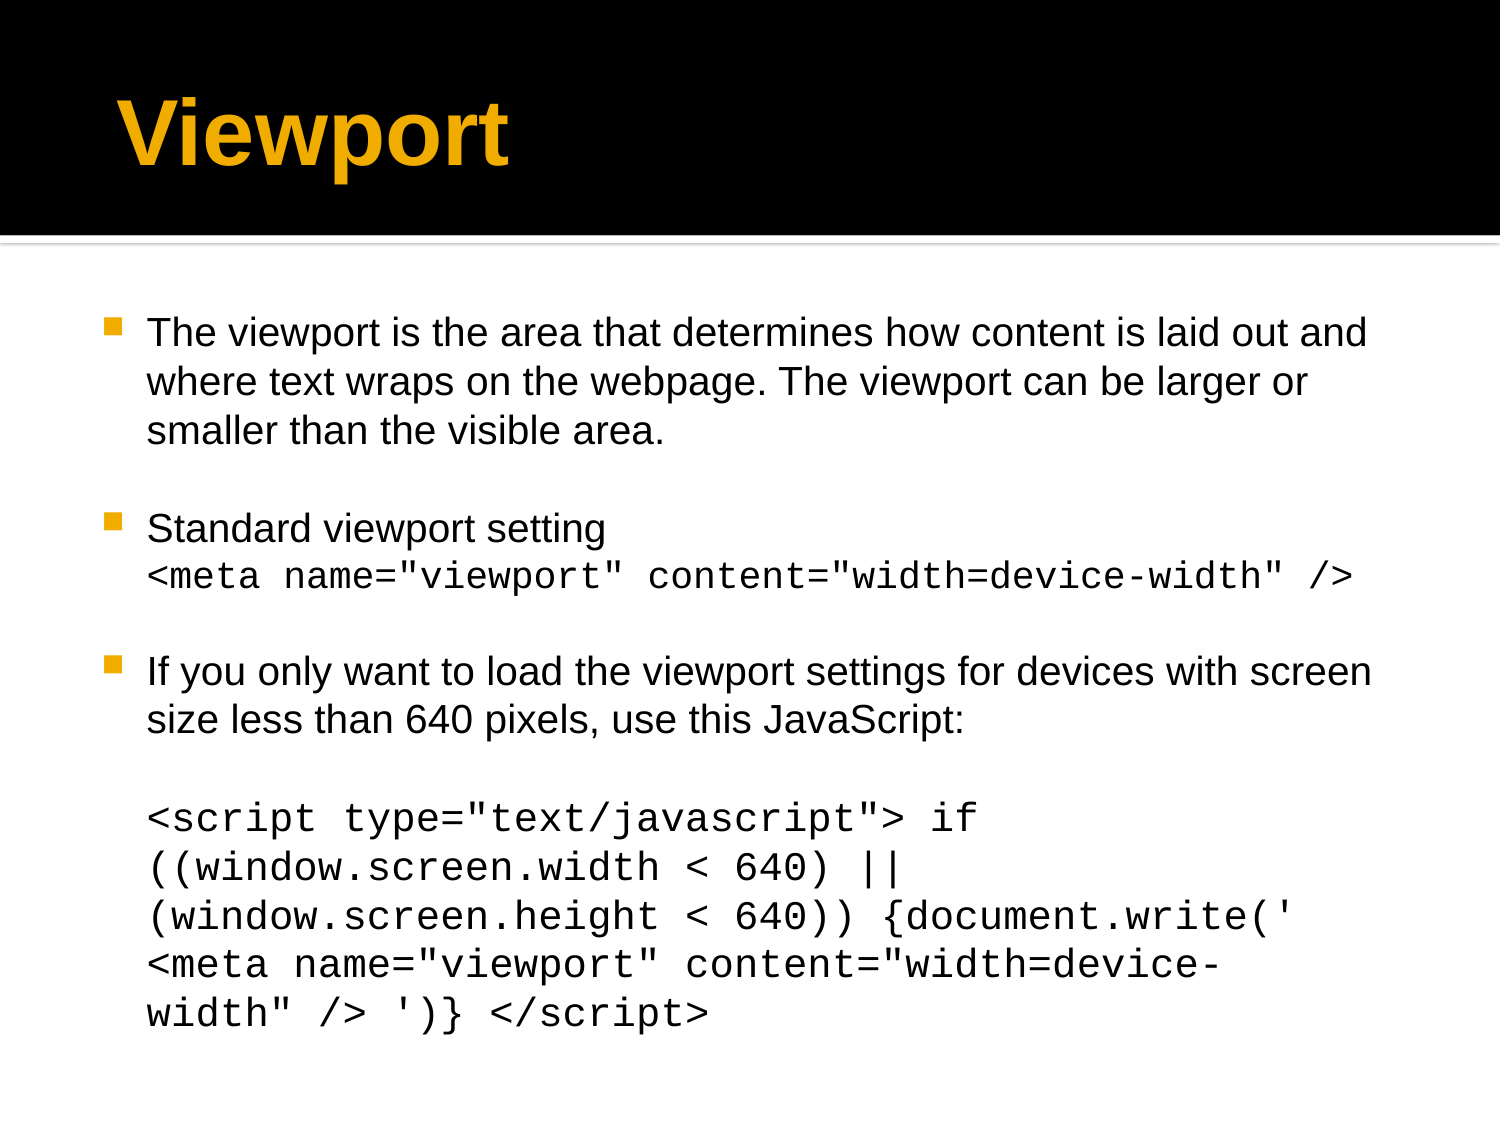

# Viewport
The viewport is the area that determines how content is laid out and where text wraps on the webpage. The viewport can be larger or smaller than the visible area.

Standard viewport setting
<meta name="viewport" content="width=device-width" />

If you only want to load the viewport settings for devices with screen size less than 640 pixels, use this JavaScript:
<script type="text/javascript"> if ((window.screen.width < 640) || (window.screen.height < 640)) {document.write(' <meta name="viewport" content="width=device-width" /> ')} </script>